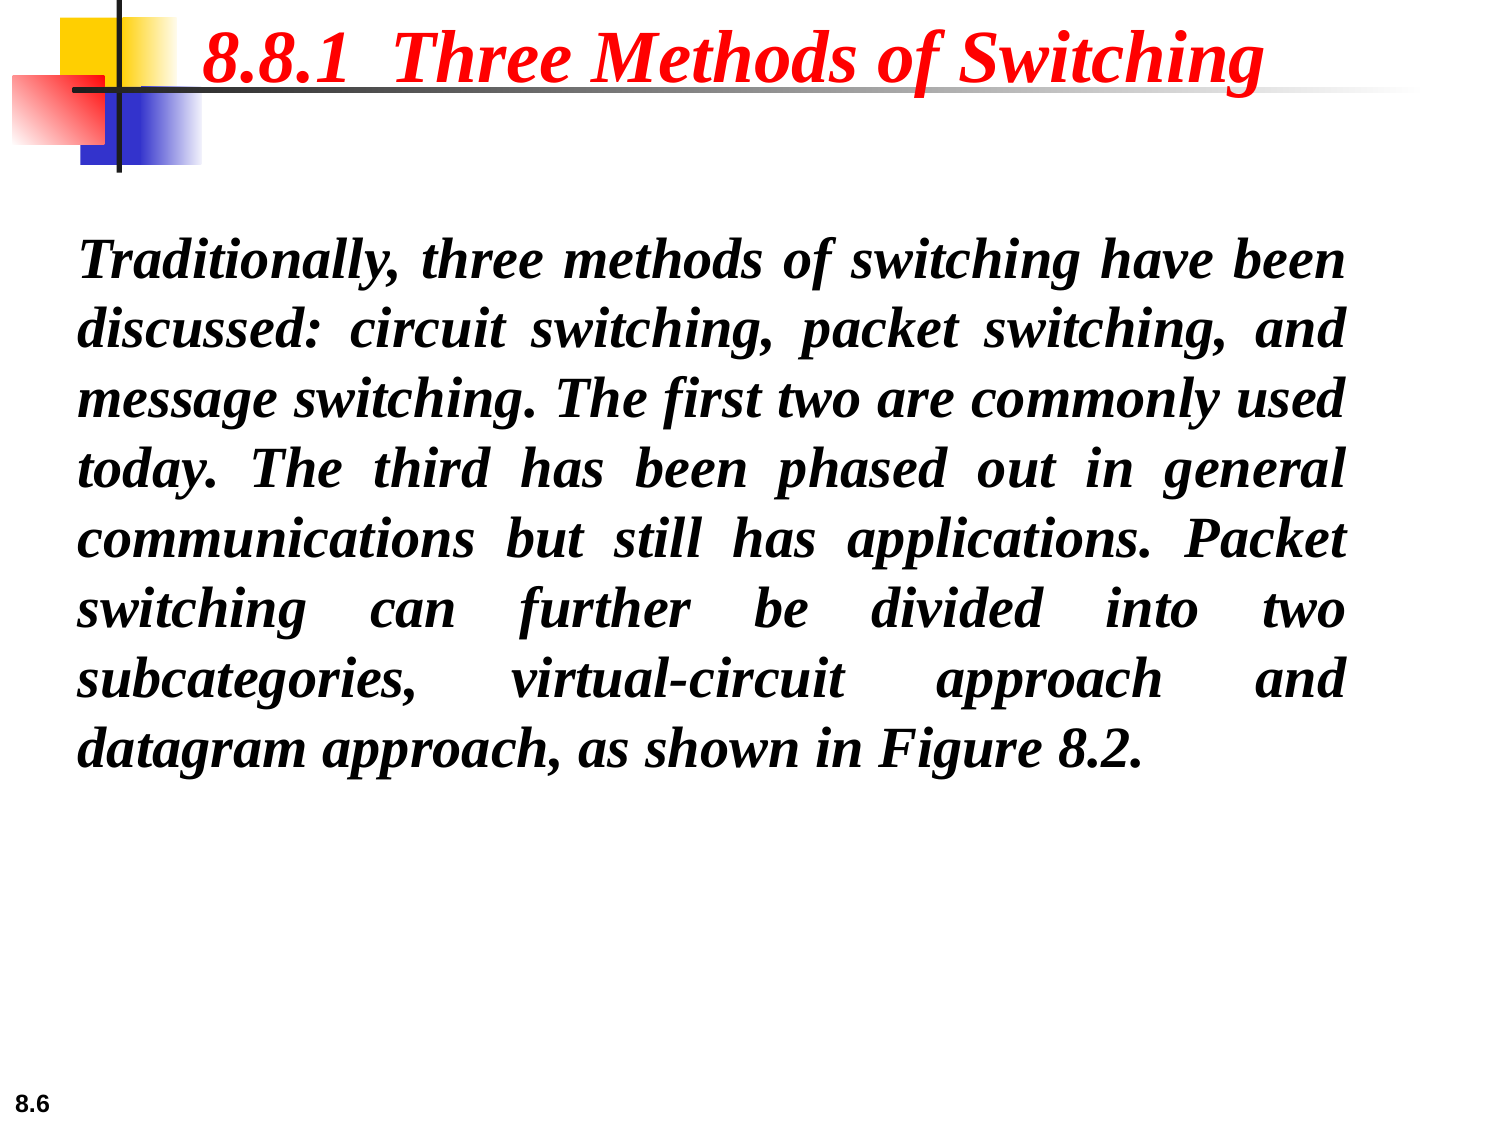

8.8.1  Three Methods of Switching

Traditionally, three methods of switching have been discussed: circuit switching, packet switching, and message switching. The first two are commonly used today. The third has been phased out in general communications but still has applications. Packet switching can further be divided into two subcategories, virtual-circuit approach and datagram approach, as shown in Figure 8.2.
8.6